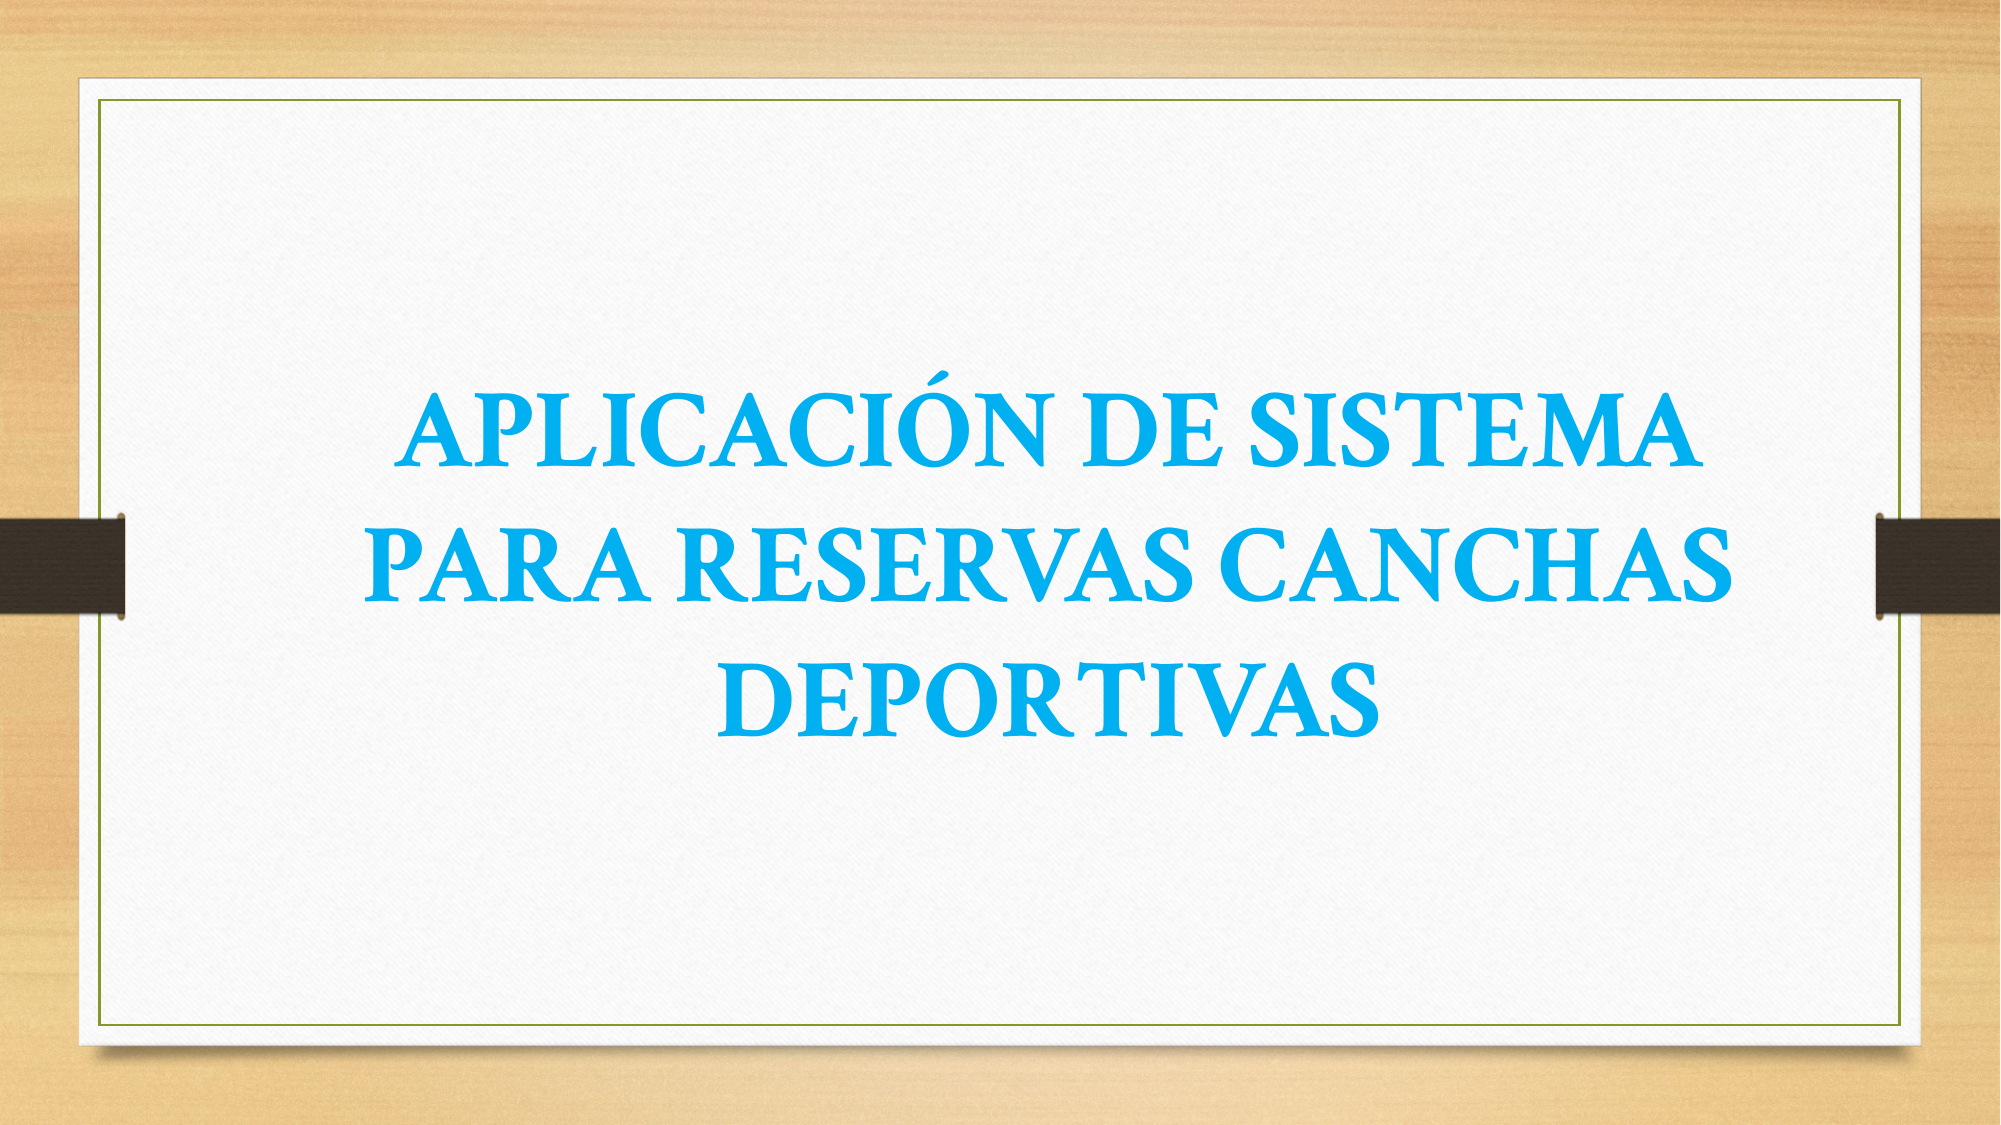

APLICACIÓN DE SISTEMA PARA RESERVAS CANCHAS DEPORTIVAS